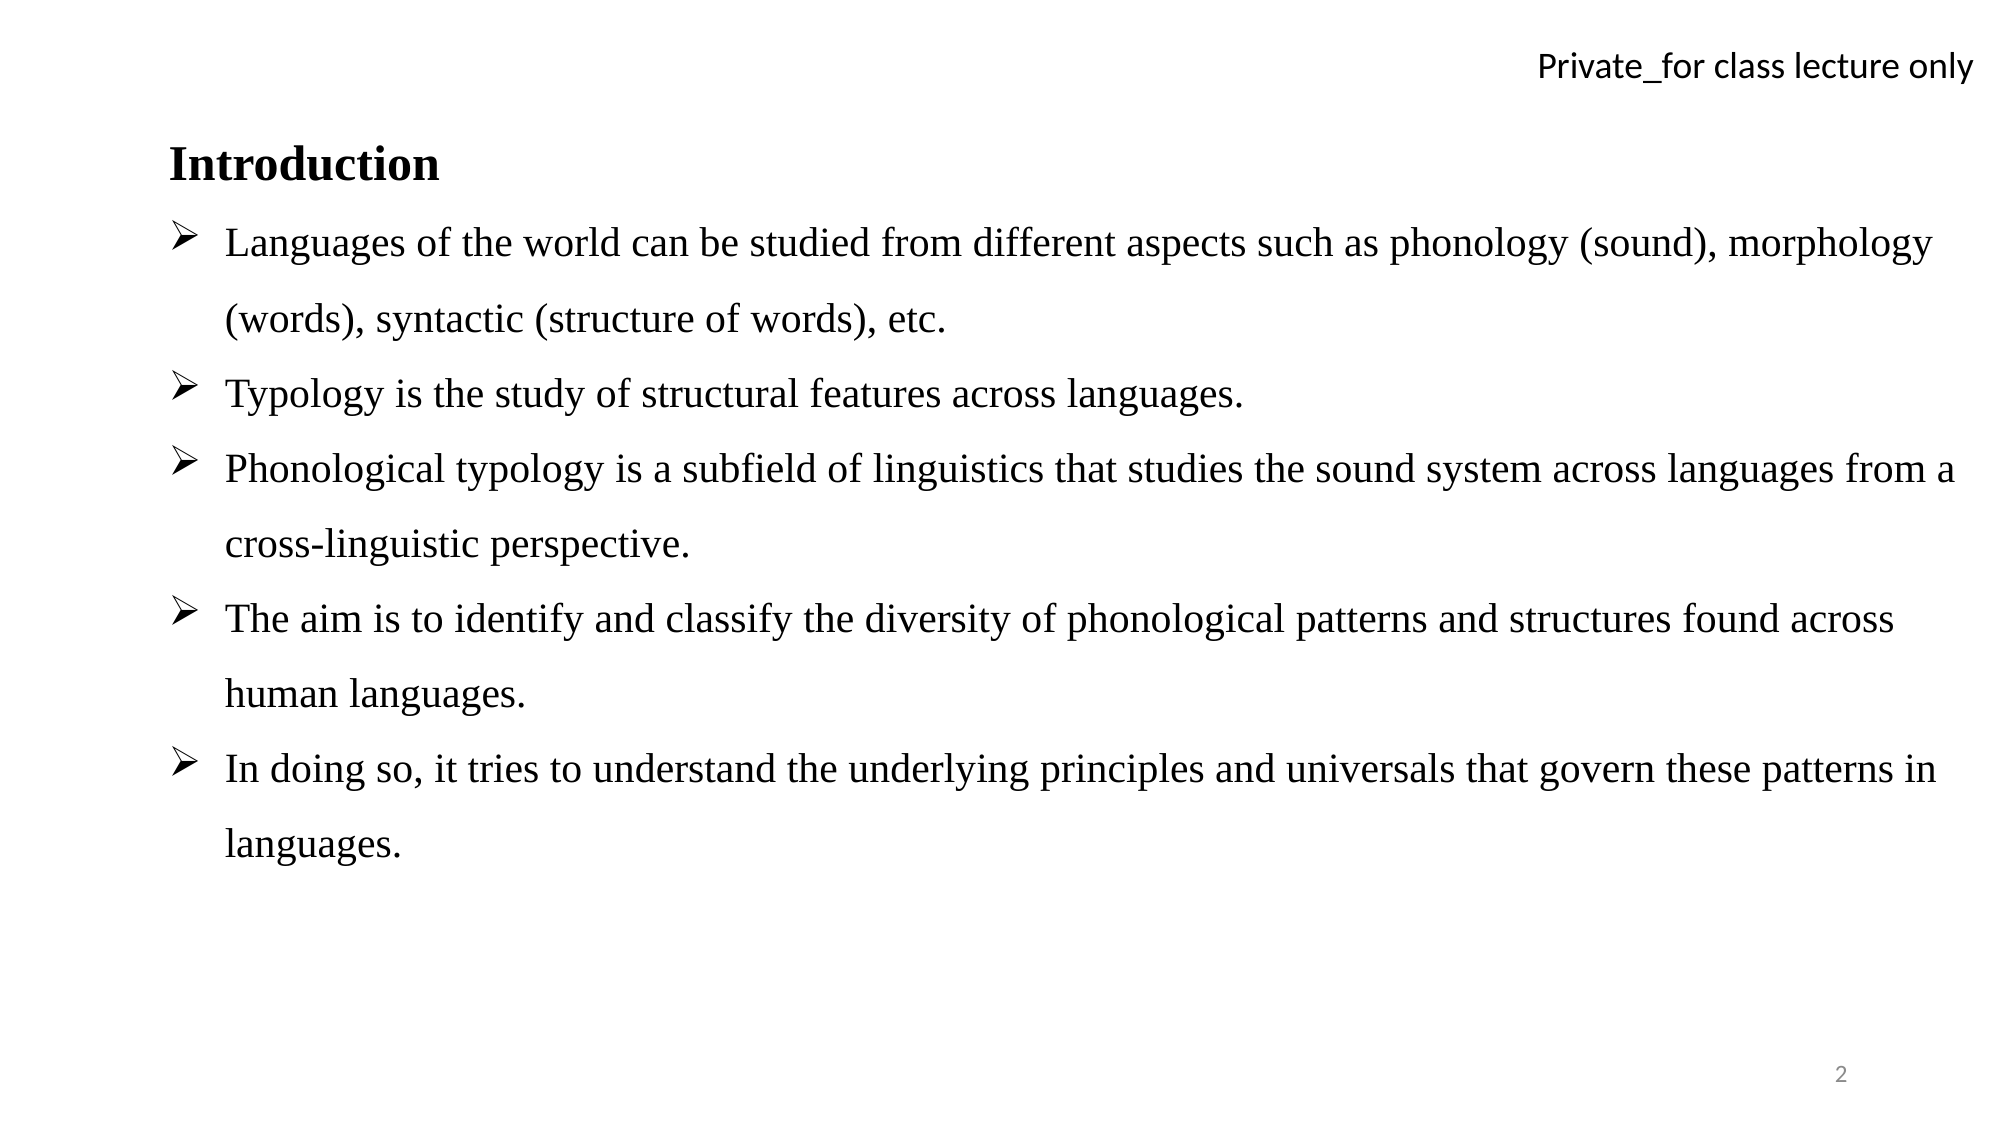

Introduction
Languages of the world can be studied from different aspects such as phonology (sound), morphology (words), syntactic (structure of words), etc.
Typology is the study of structural features across languages.
Phonological typology is a subfield of linguistics that studies the sound system across languages from a cross-linguistic perspective.
The aim is to identify and classify the diversity of phonological patterns and structures found across human languages.
In doing so, it tries to understand the underlying principles and universals that govern these patterns in languages.
2